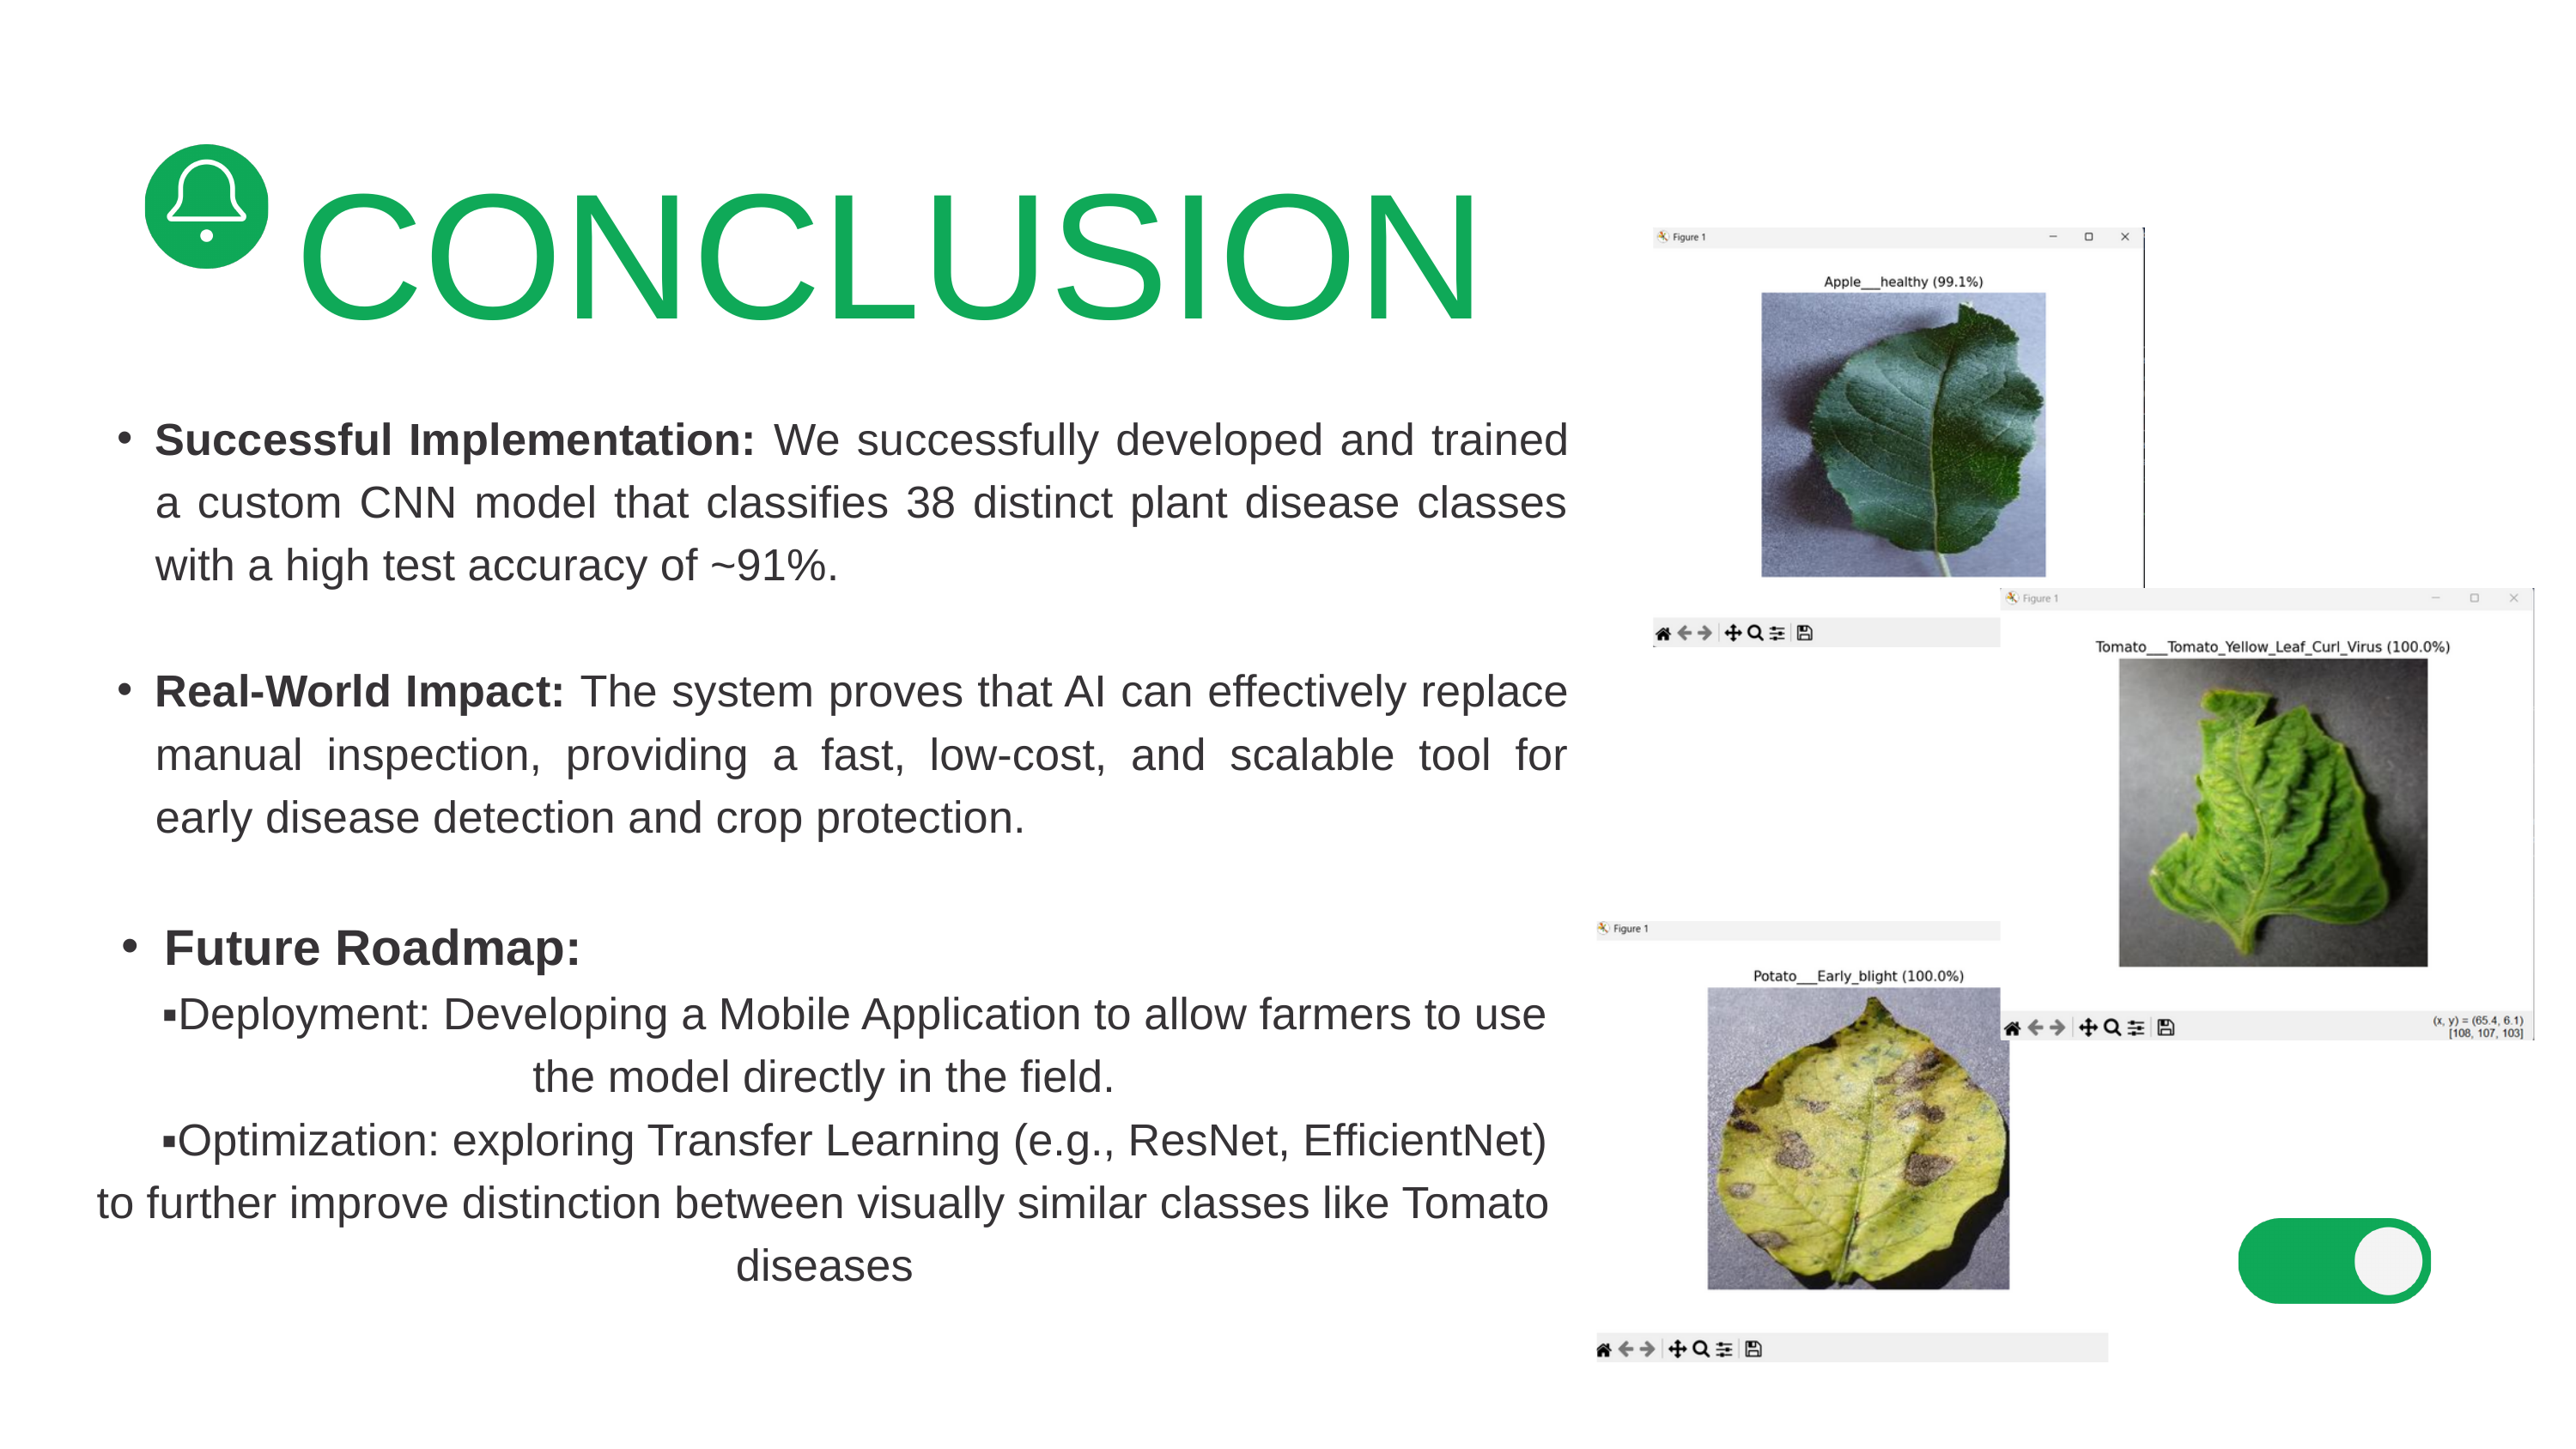

CONCLUSION

Successful Implementation: We successfully developed and trained a custom CNN model that classifies 38 distinct plant disease classes with a high test accuracy of ~91%.

Real-World Impact: The system proves that AI can effectively replace manual inspection, providing a fast, low-cost, and scalable tool for early disease detection and crop protection.

Future Roadmap:
     ▪️Deployment: Developing a Mobile Application to allow farmers to use the model directly in the field.
     ▪️Optimization: exploring Transfer Learning (e.g., ResNet, EfficientNet) to further improve distinction between visually similar classes like Tomato diseases